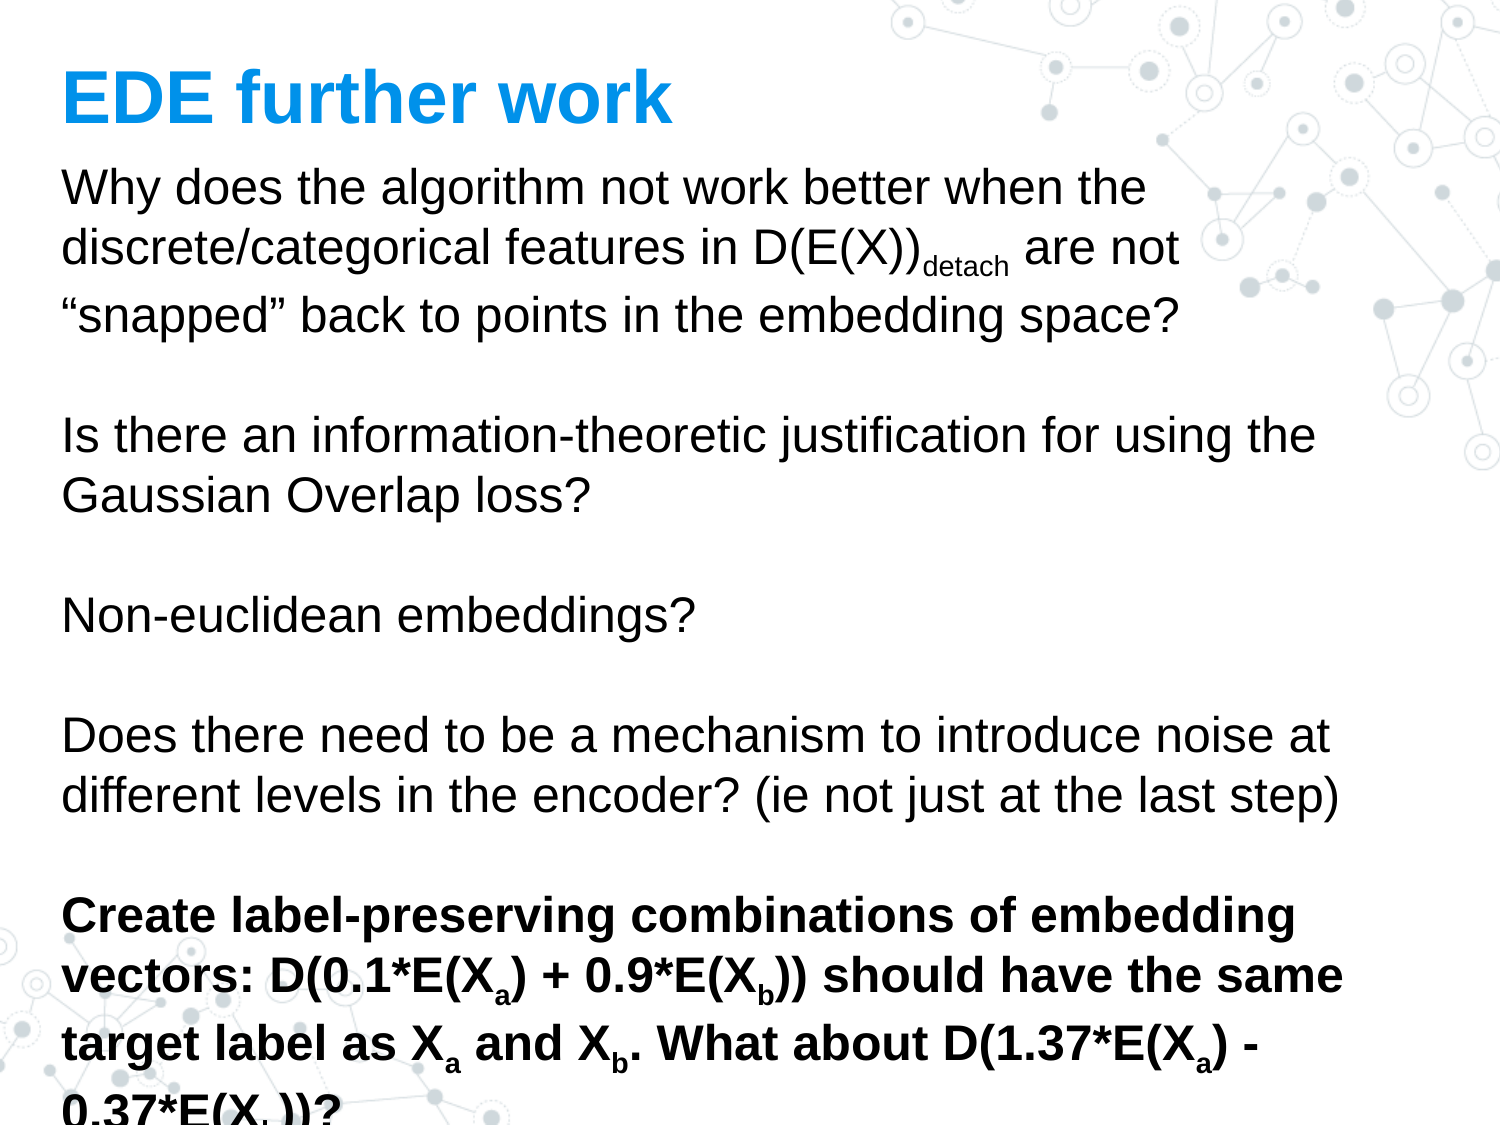

# EDE further work
Why does the algorithm not work better when the discrete/categorical features in D(E(X))detach are not “snapped” back to points in the embedding space?

Is there an information-theoretic justification for using the Gaussian Overlap loss?

Non-euclidean embeddings?

Does there need to be a mechanism to introduce noise at different levels in the encoder? (ie not just at the last step)

Create label-preserving combinations of embedding vectors: D(0.1*E(Xa) + 0.9*E(Xb)) should have the same target label as Xa and Xb. What about D(1.37*E(Xa) - 0.37*E(Xb))?